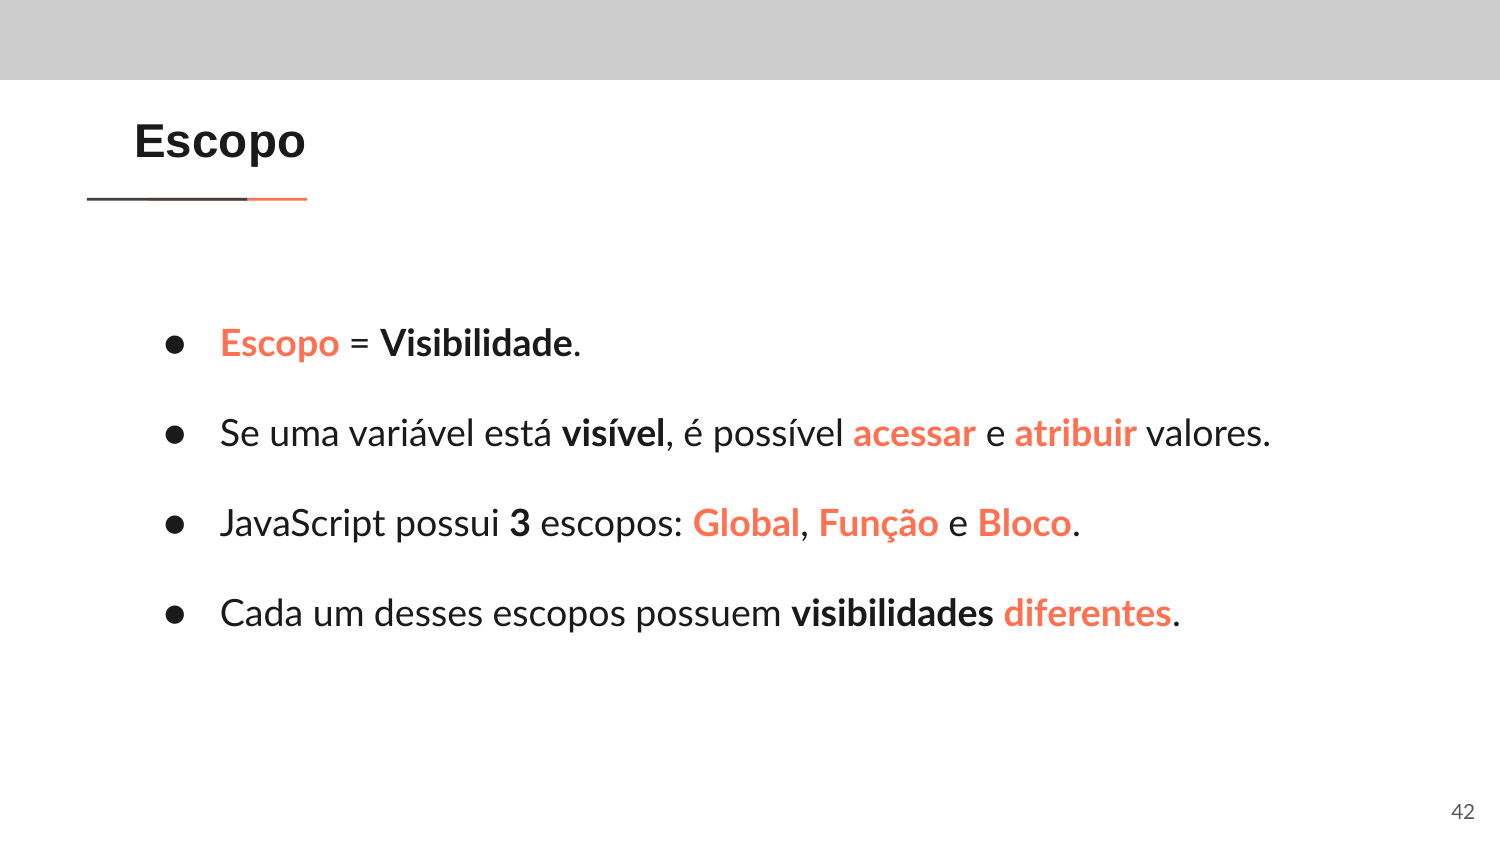

# Escopo

Escopo = Visibilidade.

Se uma variável está visível, é possível acessar e atribuir valores.

JavaScript possui 3 escopos: Global, Função e Bloco.

Cada um desses escopos possuem visibilidades diferentes.
42